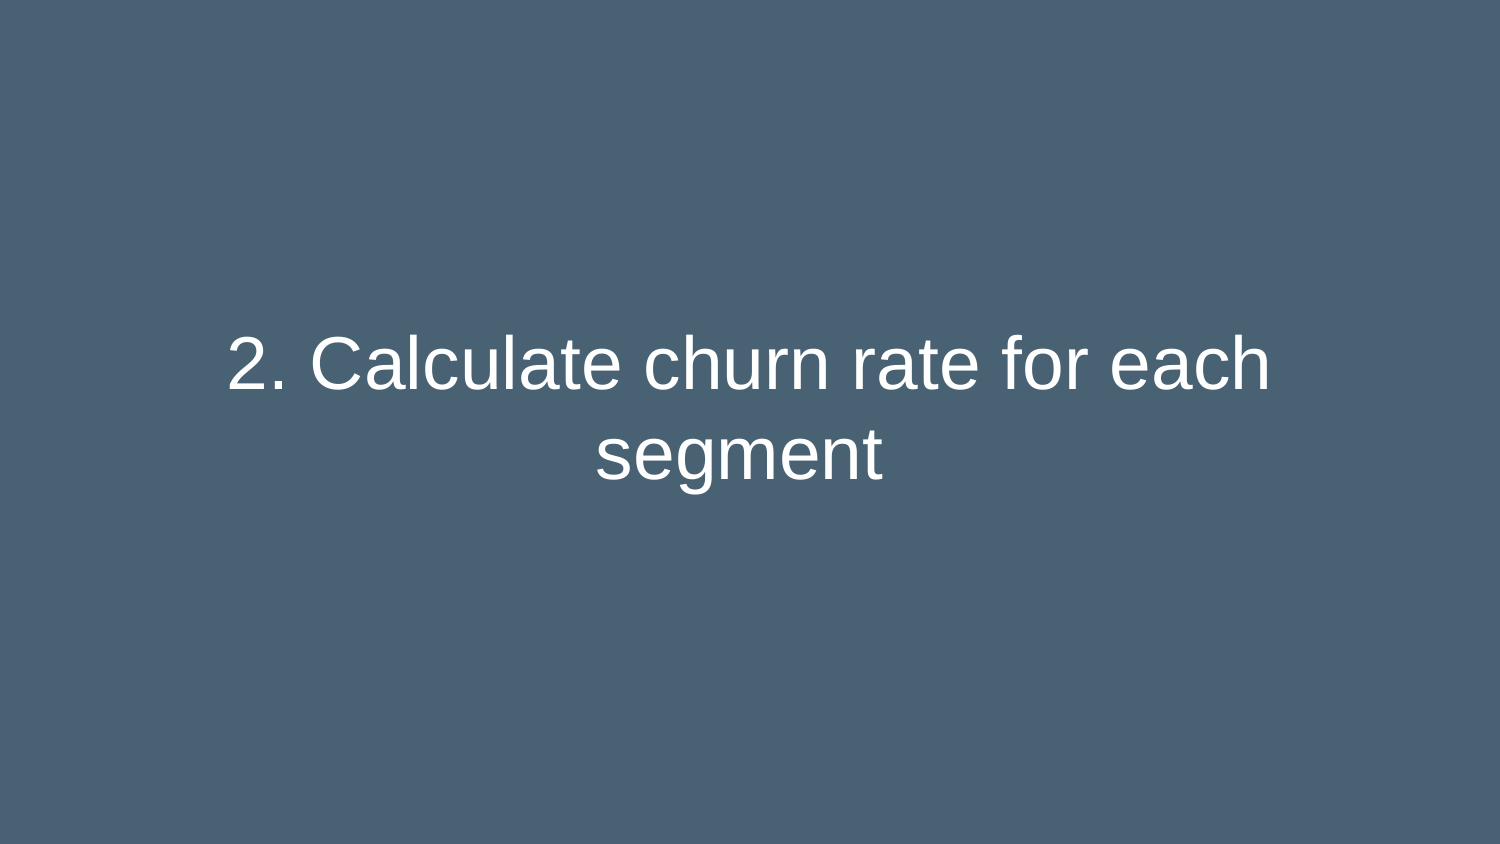

2. Calculate churn rate for each segment